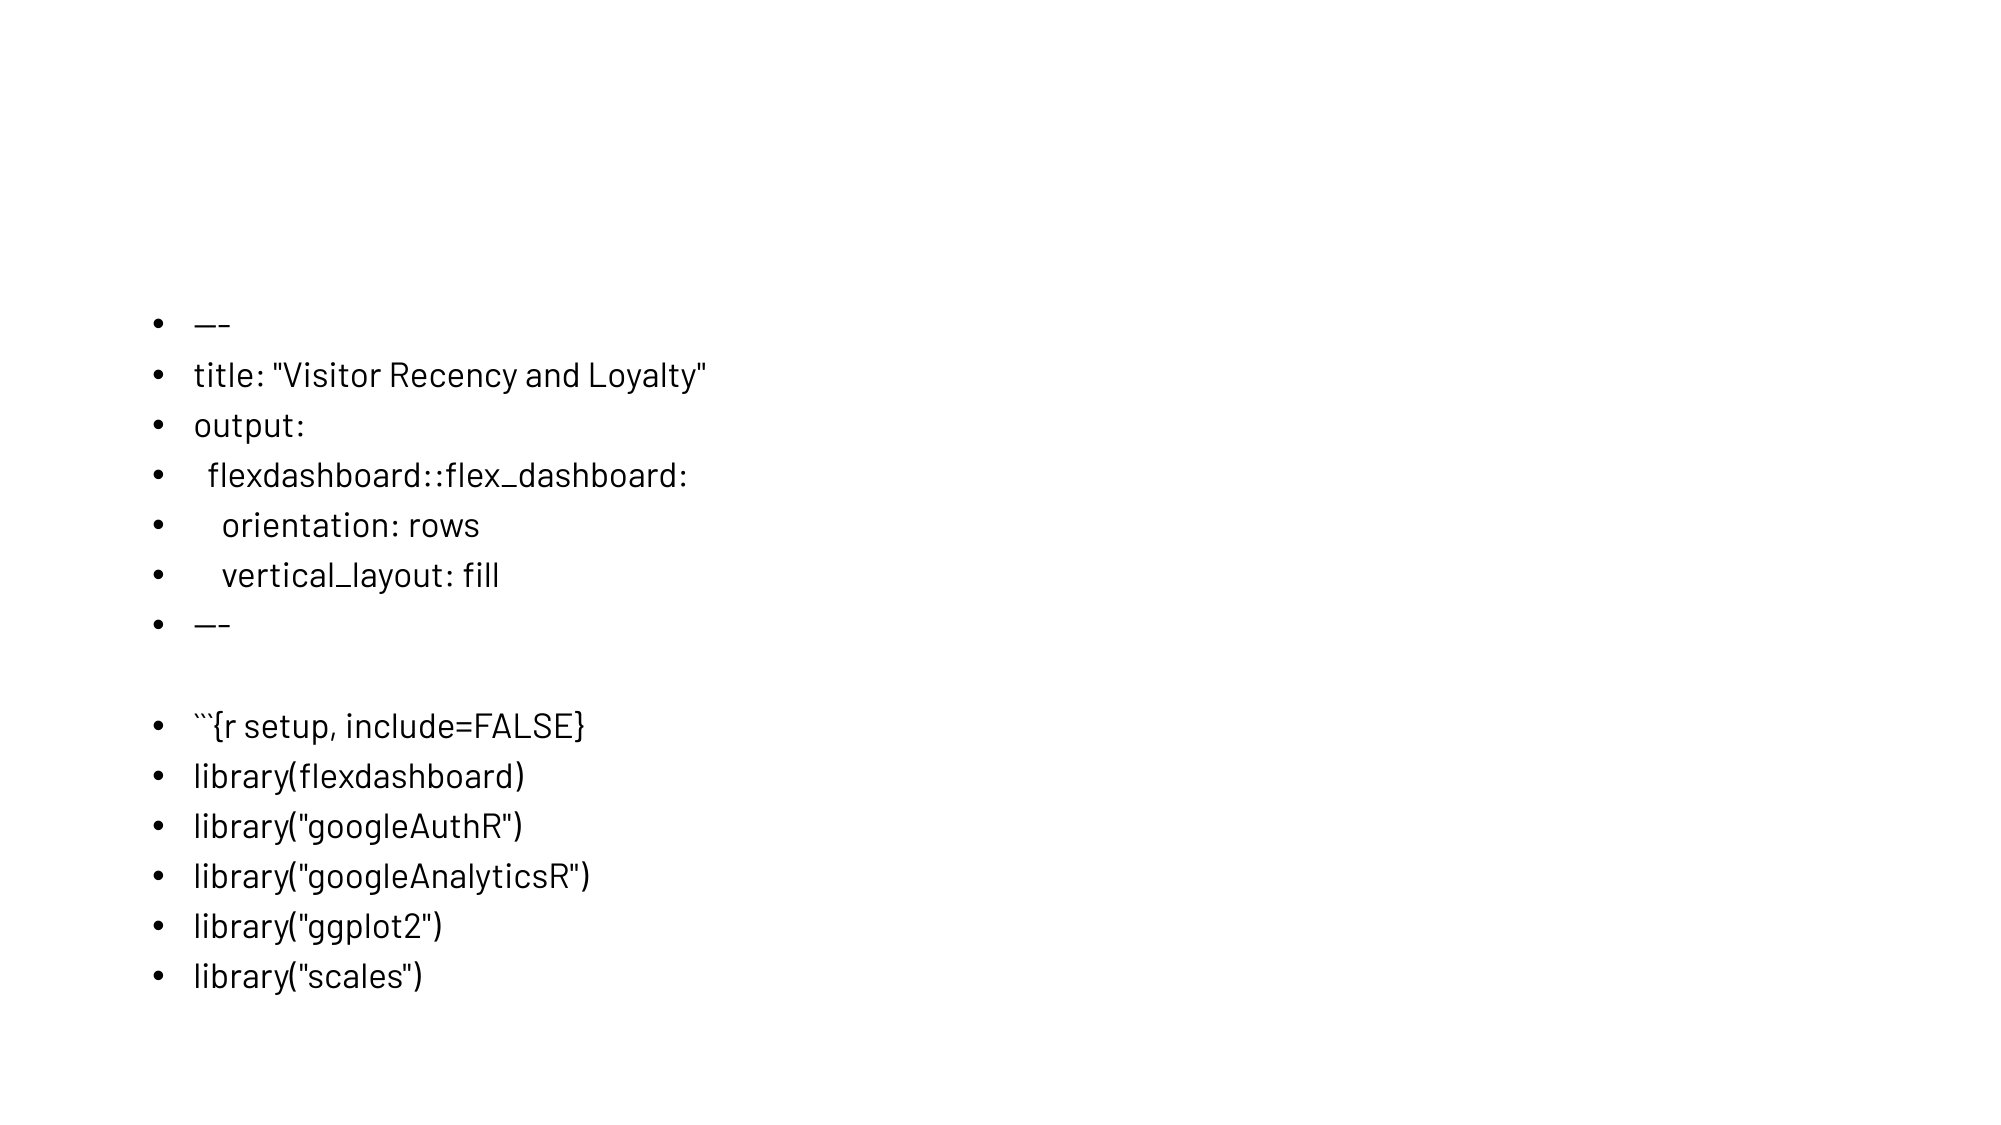

#
---
title: "Visitor Recency and Loyalty"
output:
  flexdashboard::flex_dashboard:
    orientation: rows
    vertical_layout: fill
---

```{r setup, include=FALSE}
library(flexdashboard)
library("googleAuthR")
library("googleAnalyticsR")
library("ggplot2")
library("scales")